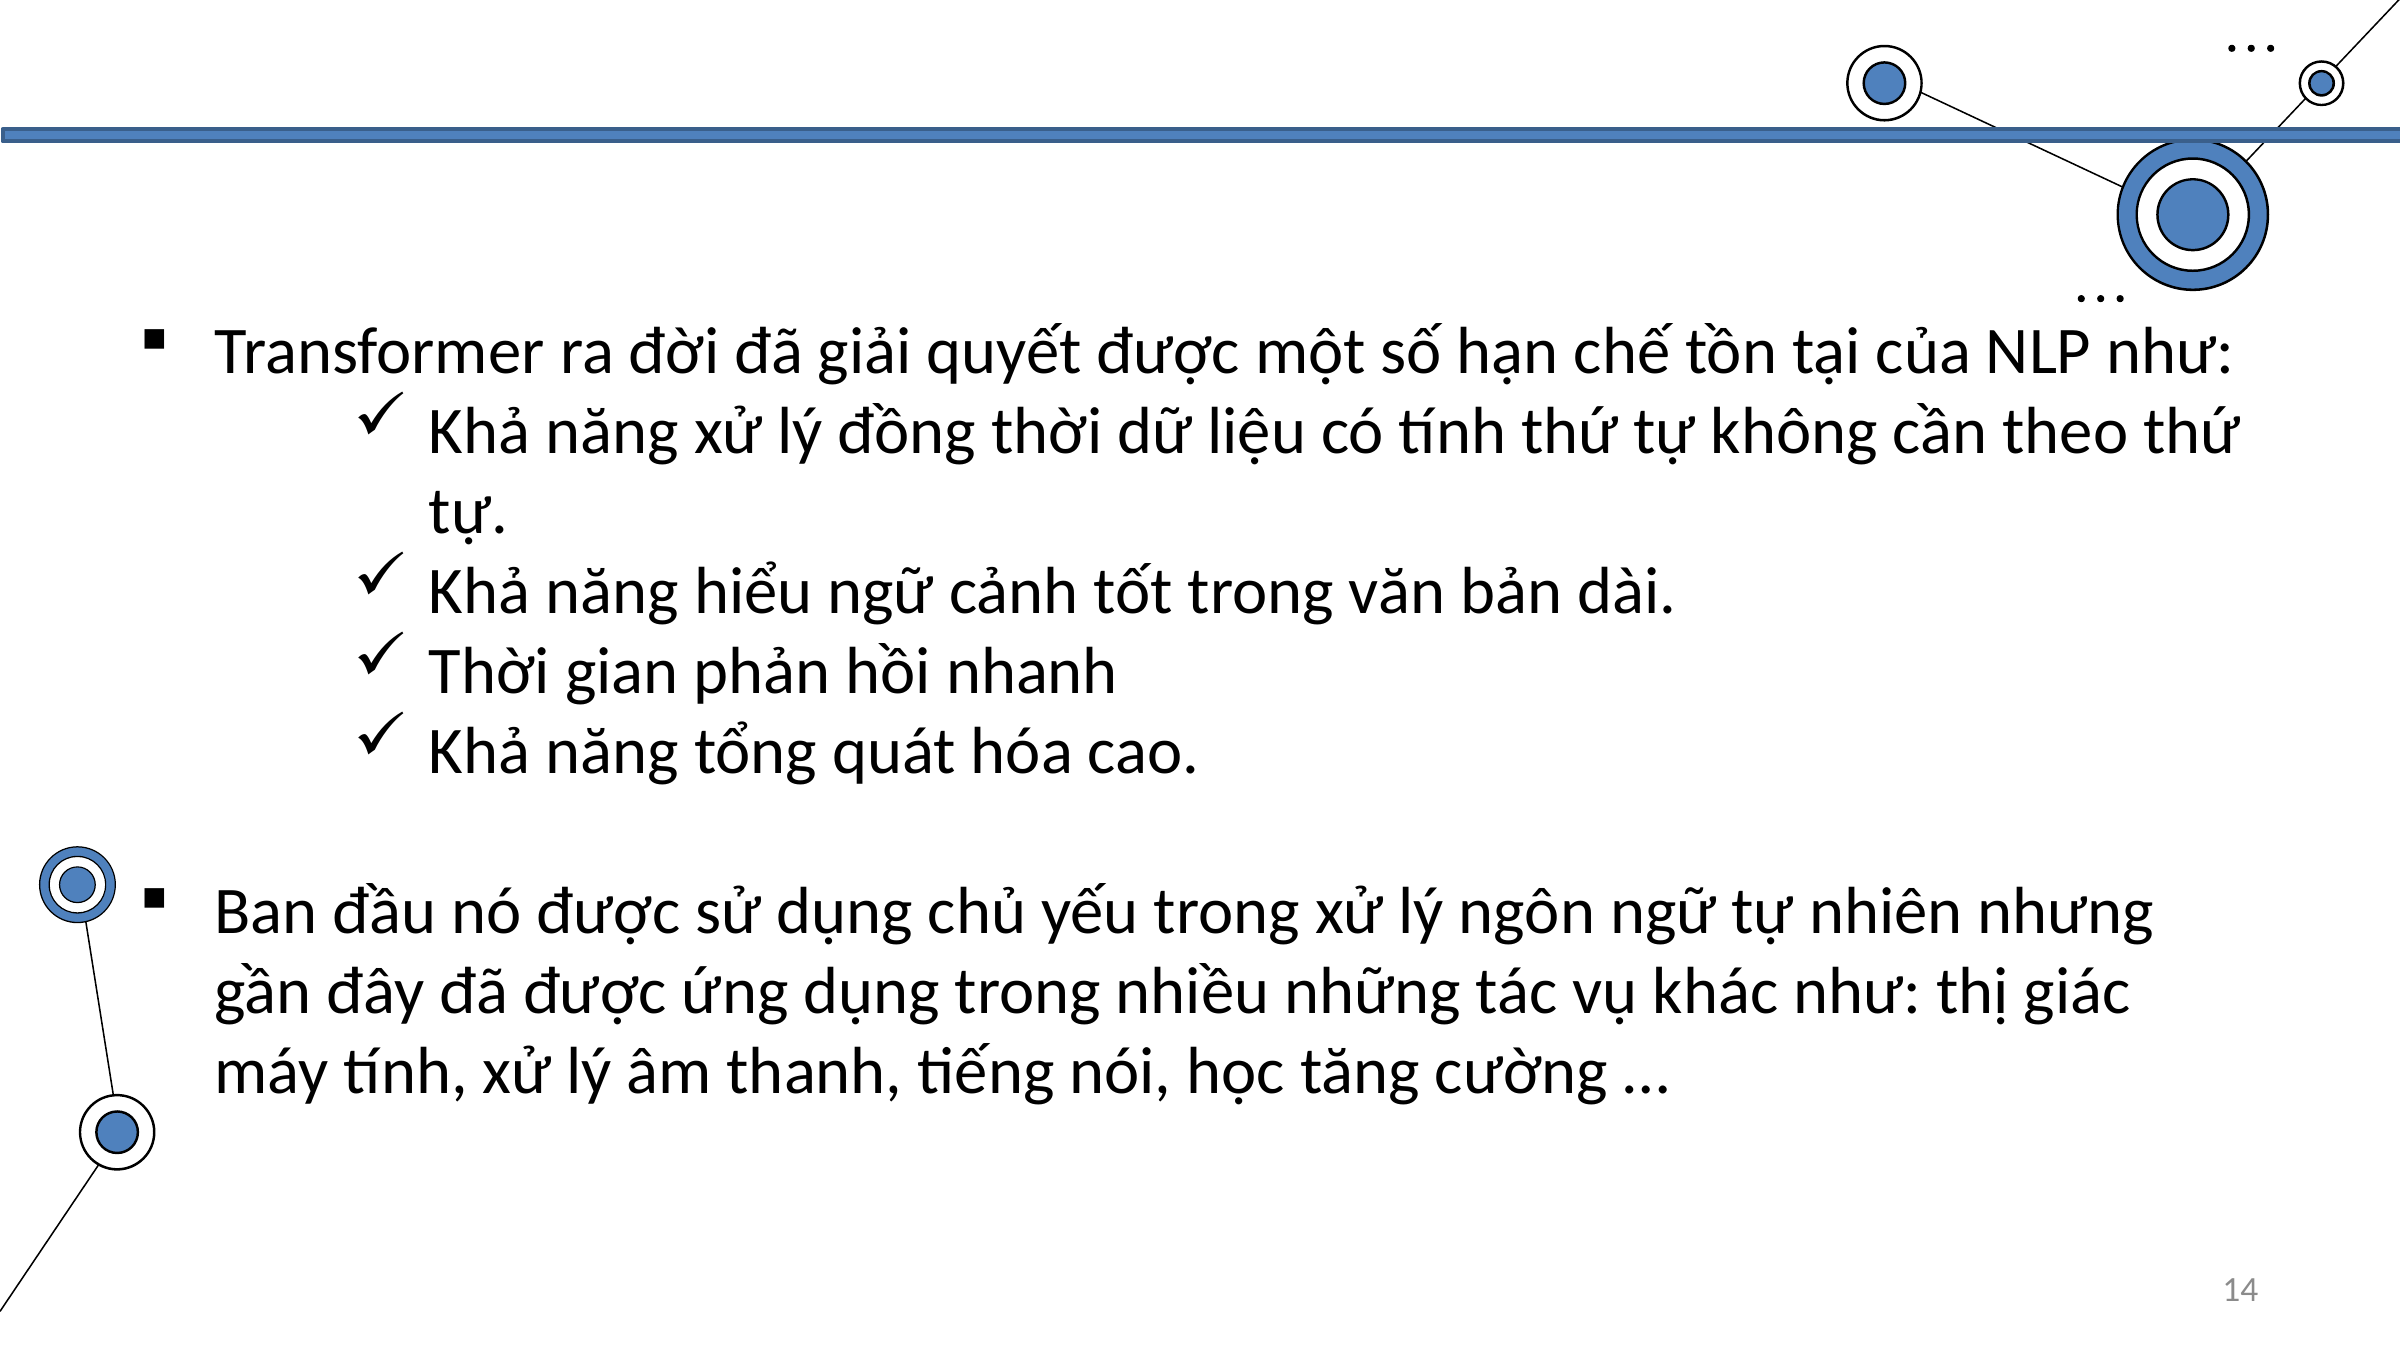

Transformer ra đời đã giải quyết được một số hạn chế tồn tại của NLP như:
Khả năng xử lý đồng thời dữ liệu có tính thứ tự không cần theo thứ tự.
Khả năng hiểu ngữ cảnh tốt trong văn bản dài.
Thời gian phản hồi nhanh
Khả năng tổng quát hóa cao.

Ban đầu nó được sử dụng chủ yếu trong xử lý ngôn ngữ tự nhiên nhưng gần đây đã được ứng dụng trong nhiều những tác vụ khác như: thị giác máy tính, xử lý âm thanh, tiếng nói, học tăng cường …
14